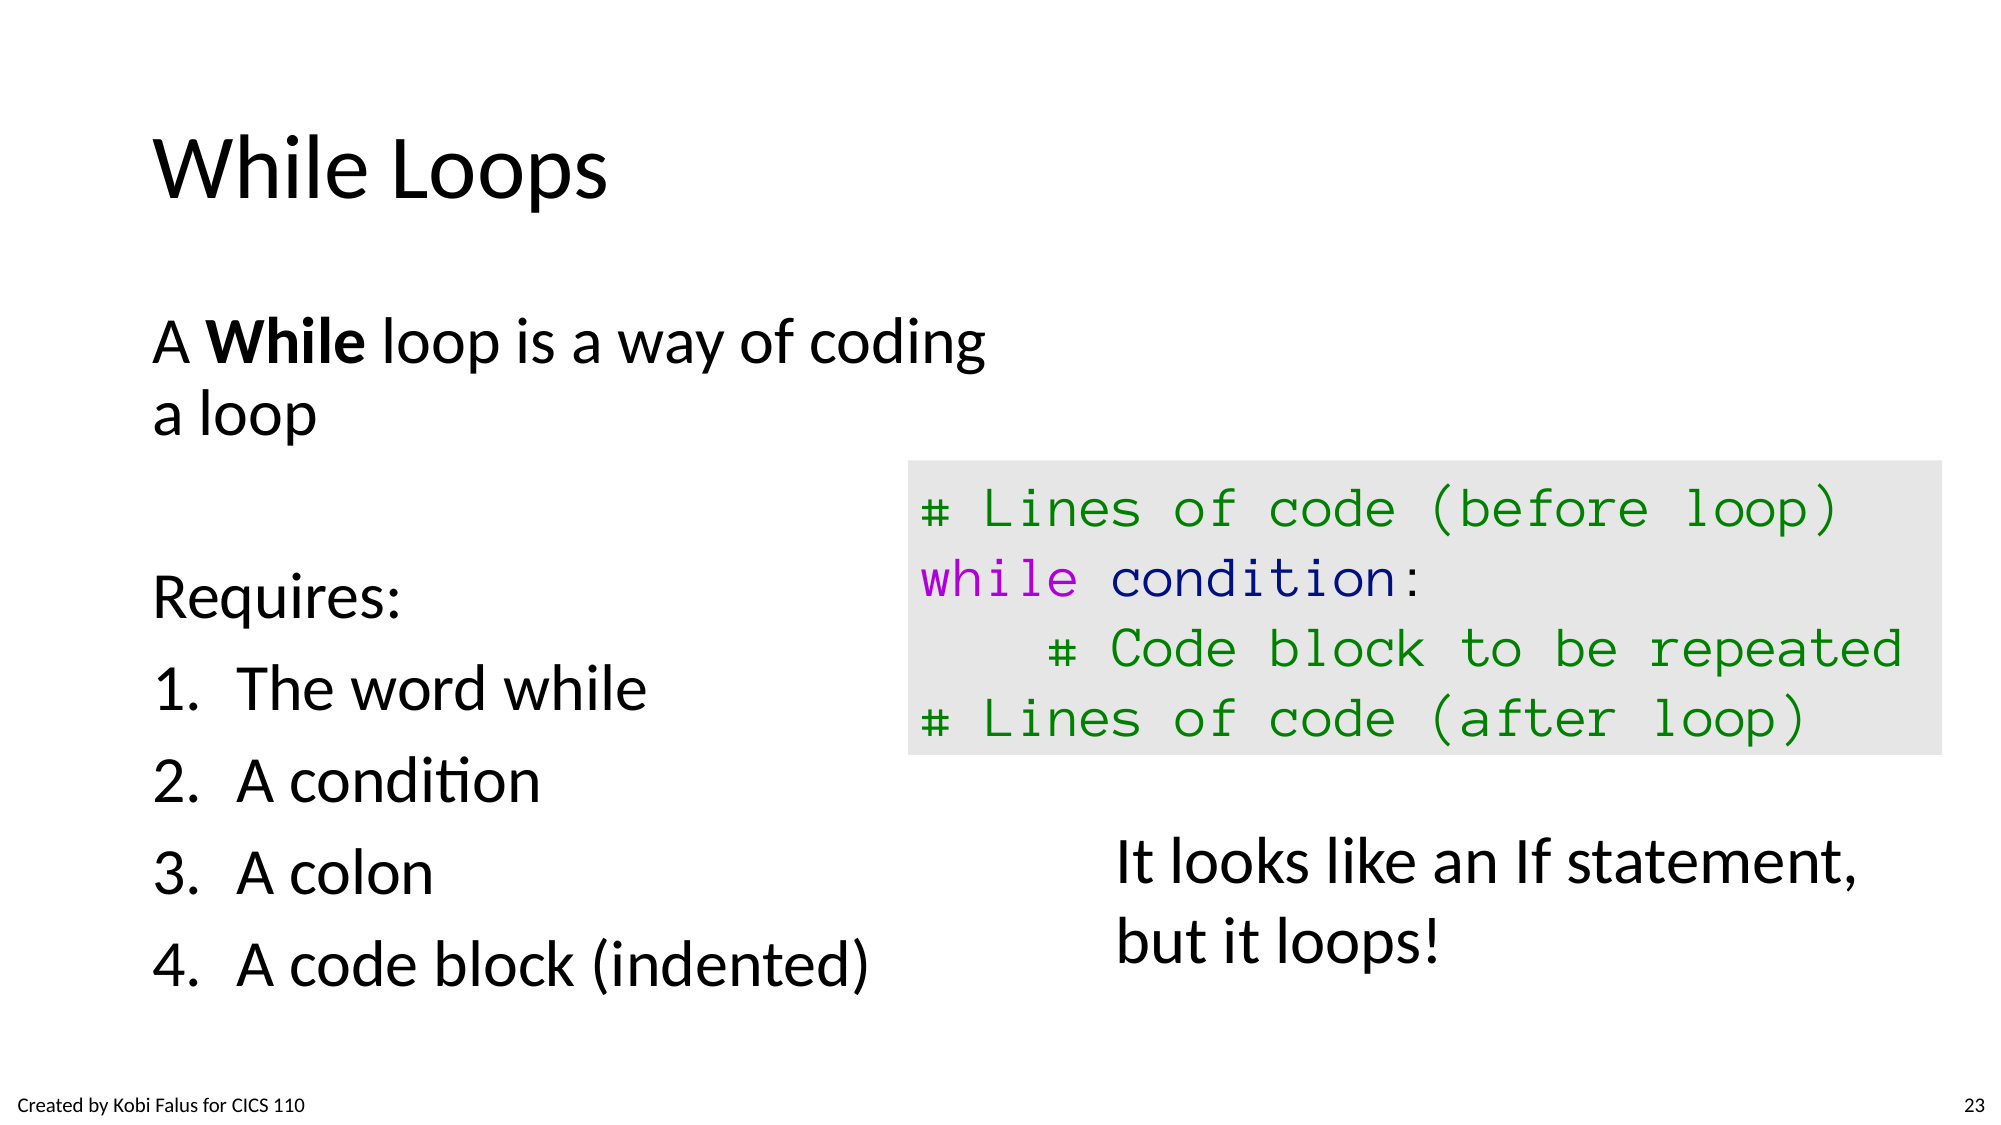

# While Loops
A While loop is a way of coding a loop

Requires:
The word while
A condition
A colon
A code block (indented)
# Lines of code (before loop)
while condition:
    # Code block to be repeated
# Lines of code (after loop)
It looks like an If statement, but it loops!